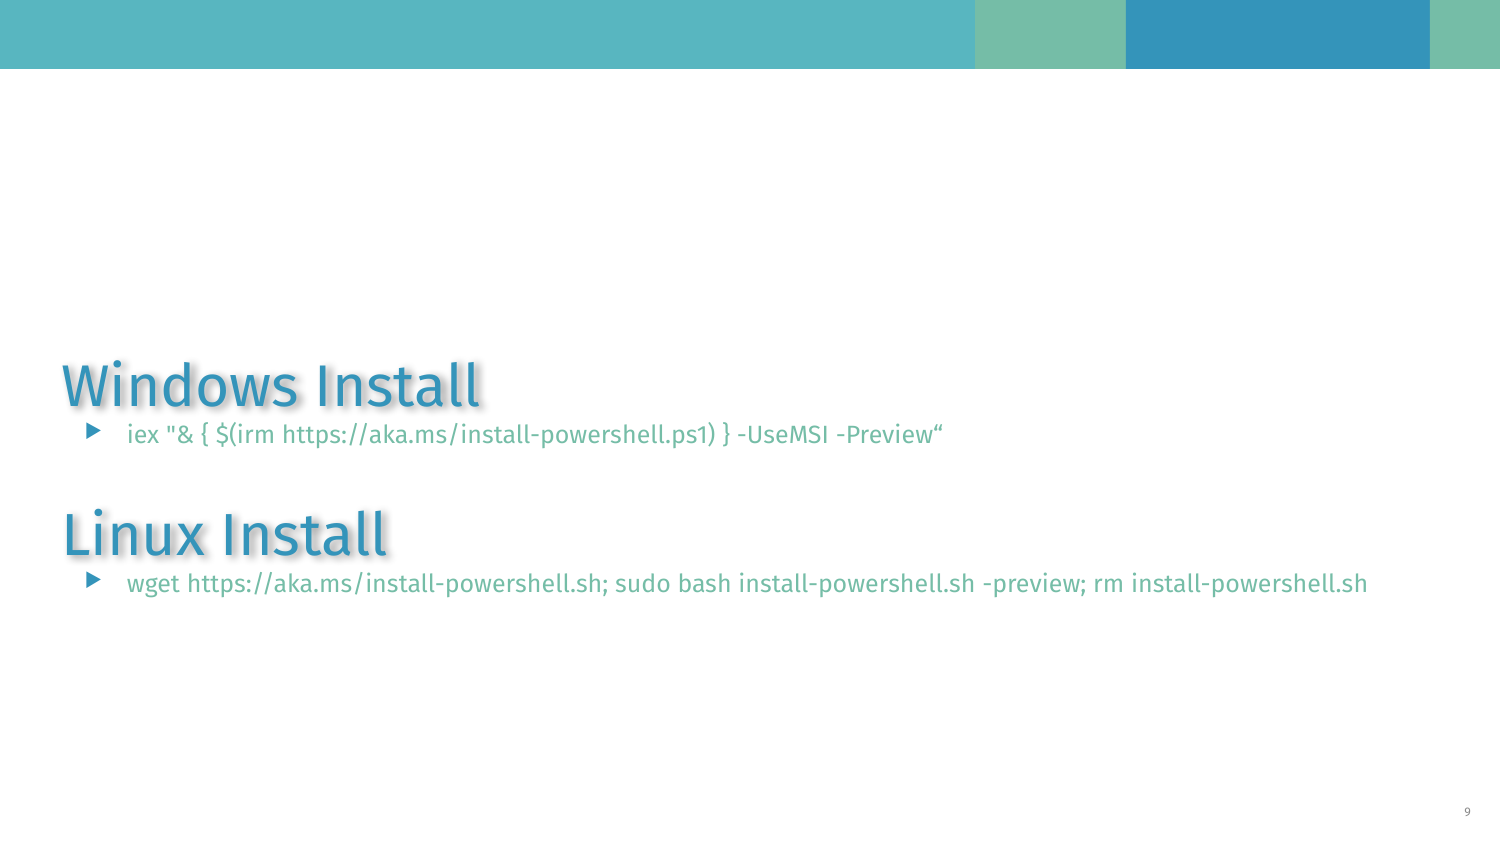

# Windows Install
iex "& { $(irm https://aka.ms/install-powershell.ps1) } -UseMSI -Preview“
Linux Install
wget https://aka.ms/install-powershell.sh; sudo bash install-powershell.sh -preview; rm install-powershell.sh
9